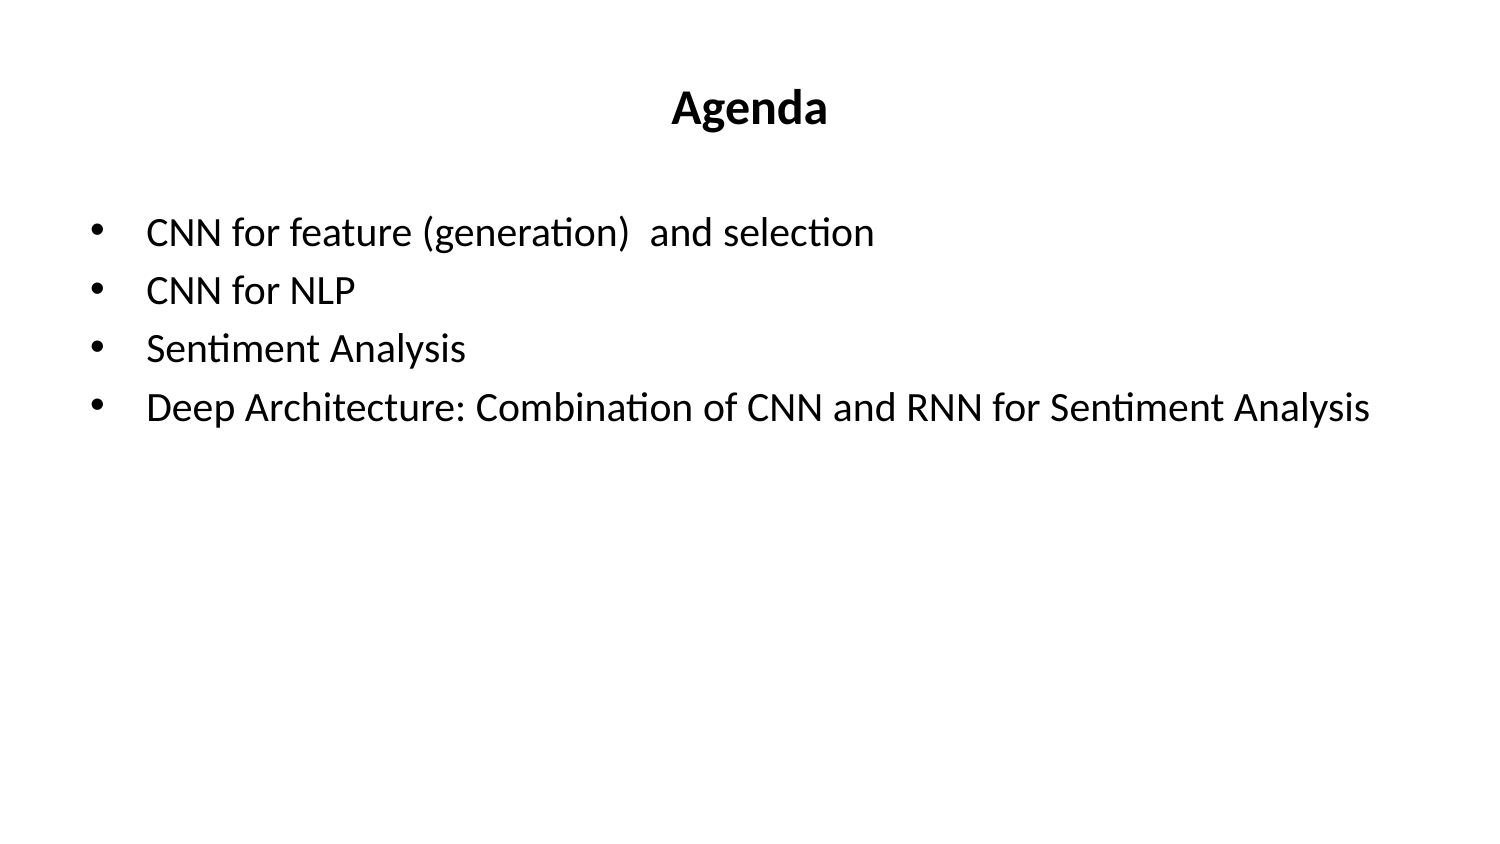

# Agenda
CNN for feature (generation)  and selection
CNN for NLP
Sentiment Analysis
Deep Architecture: Combination of CNN and RNN for Sentiment Analysis